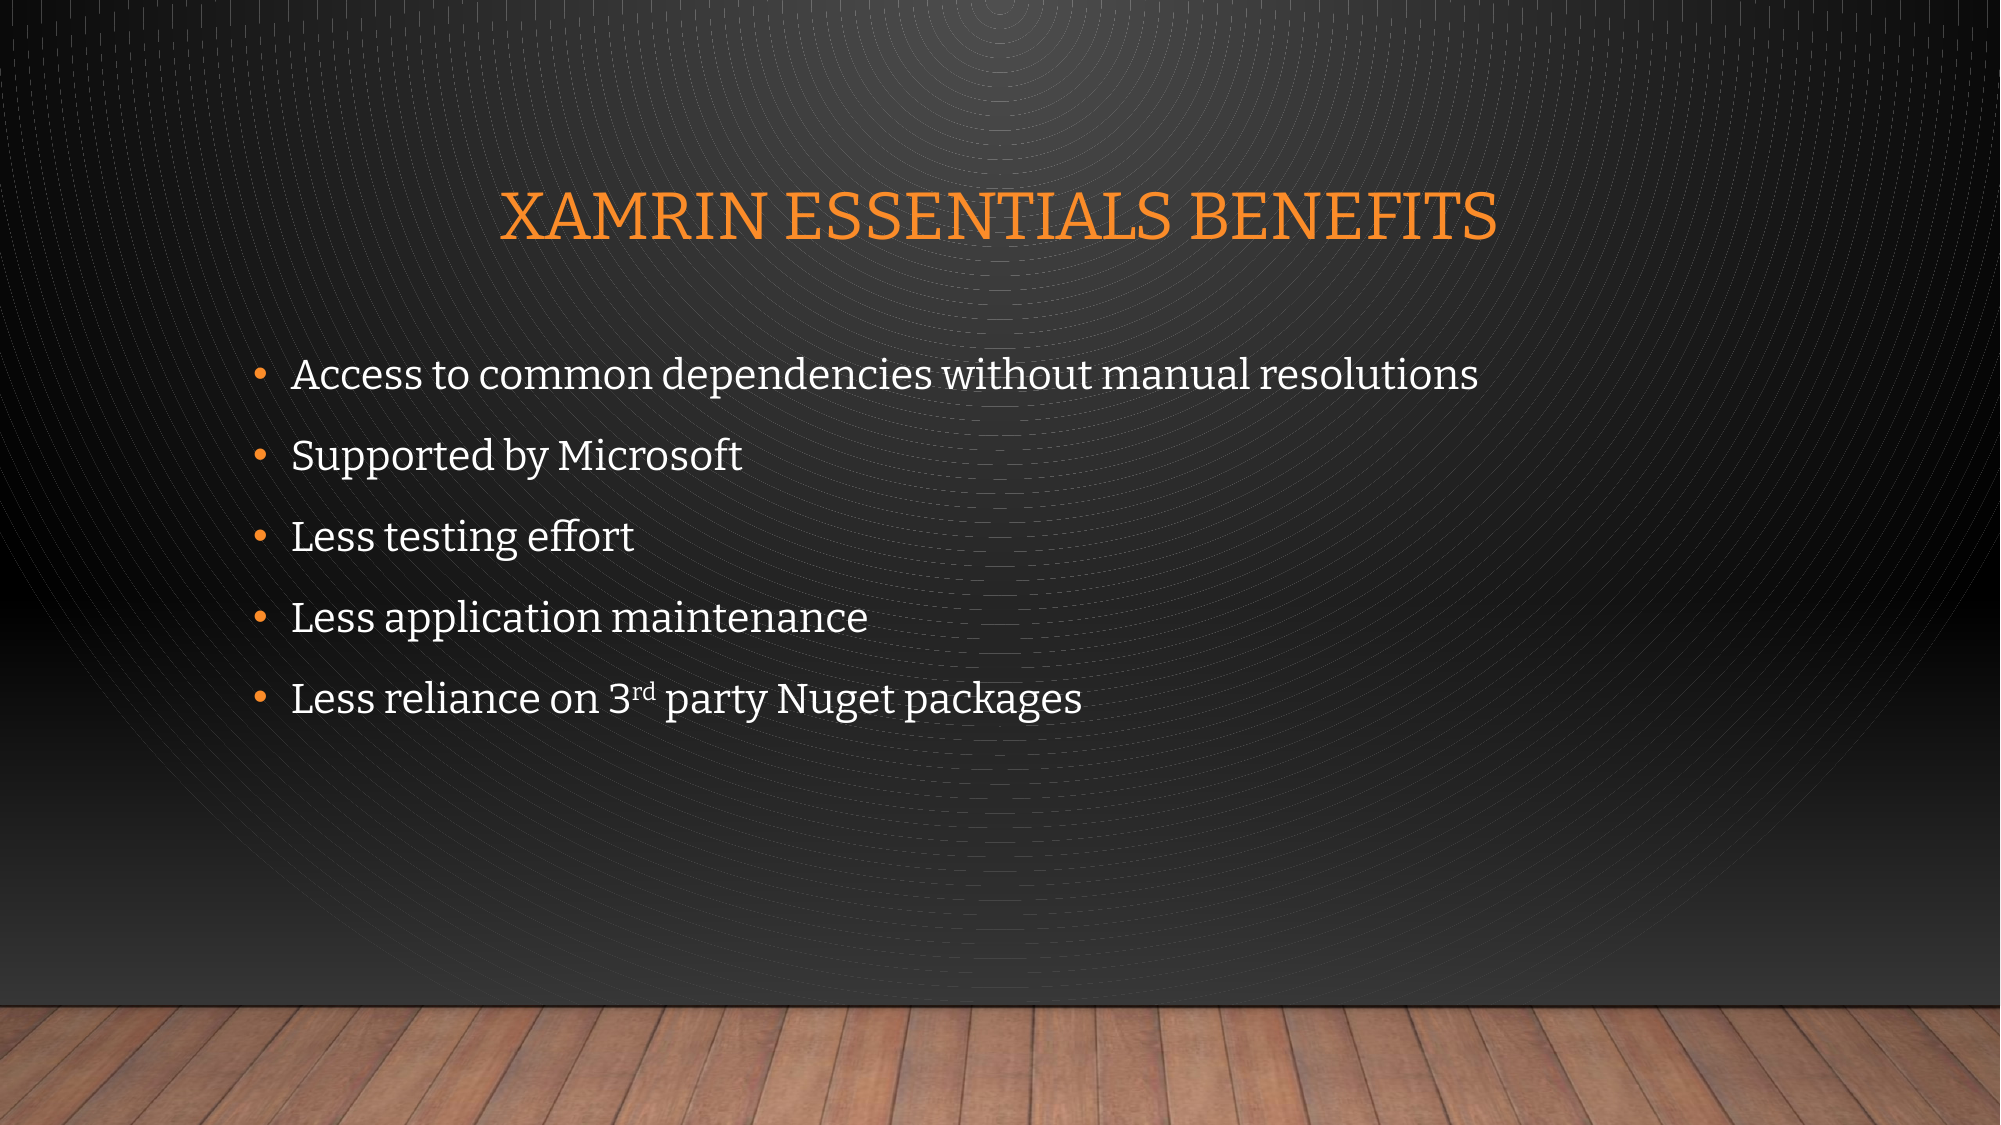

# Xamrin Essentials Benefits
Access to common dependencies without manual resolutions
Supported by Microsoft
Less testing effort
Less application maintenance
Less reliance on 3rd party Nuget packages